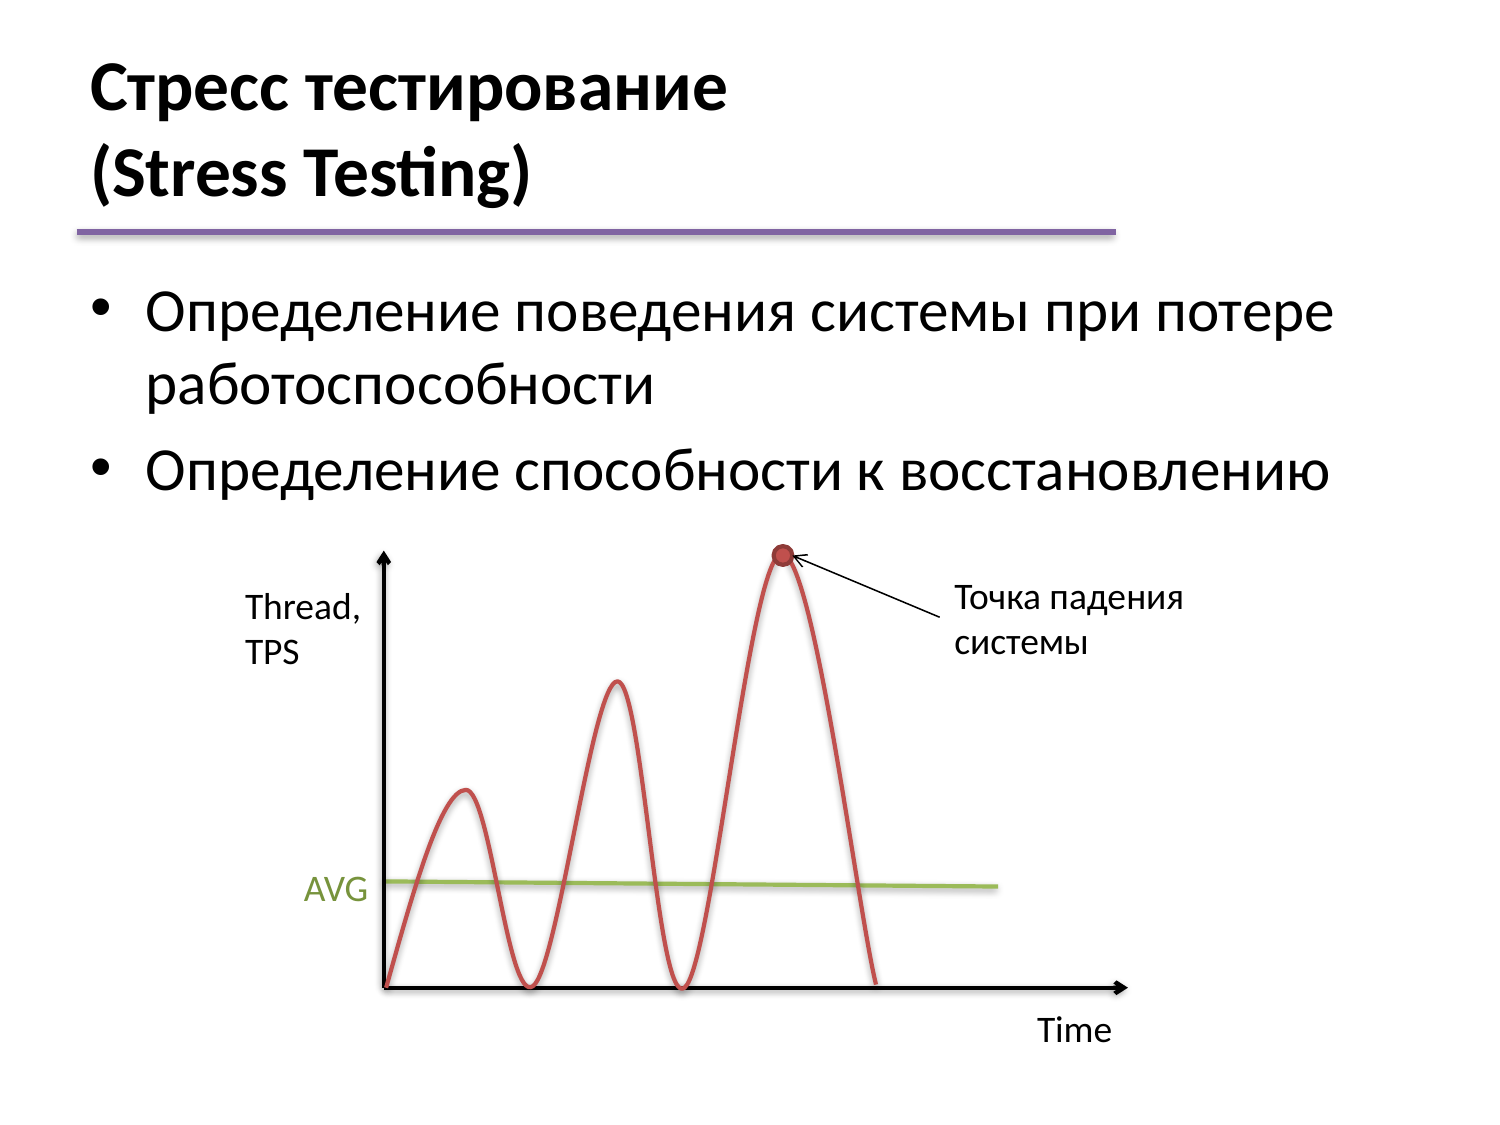

# Стресс тестирование (Stress Testing)
Определение поведения системы при потере работоспособности
Определение способности к восстановлению

Точка падения системы
Thread, TPS
AVG
Time